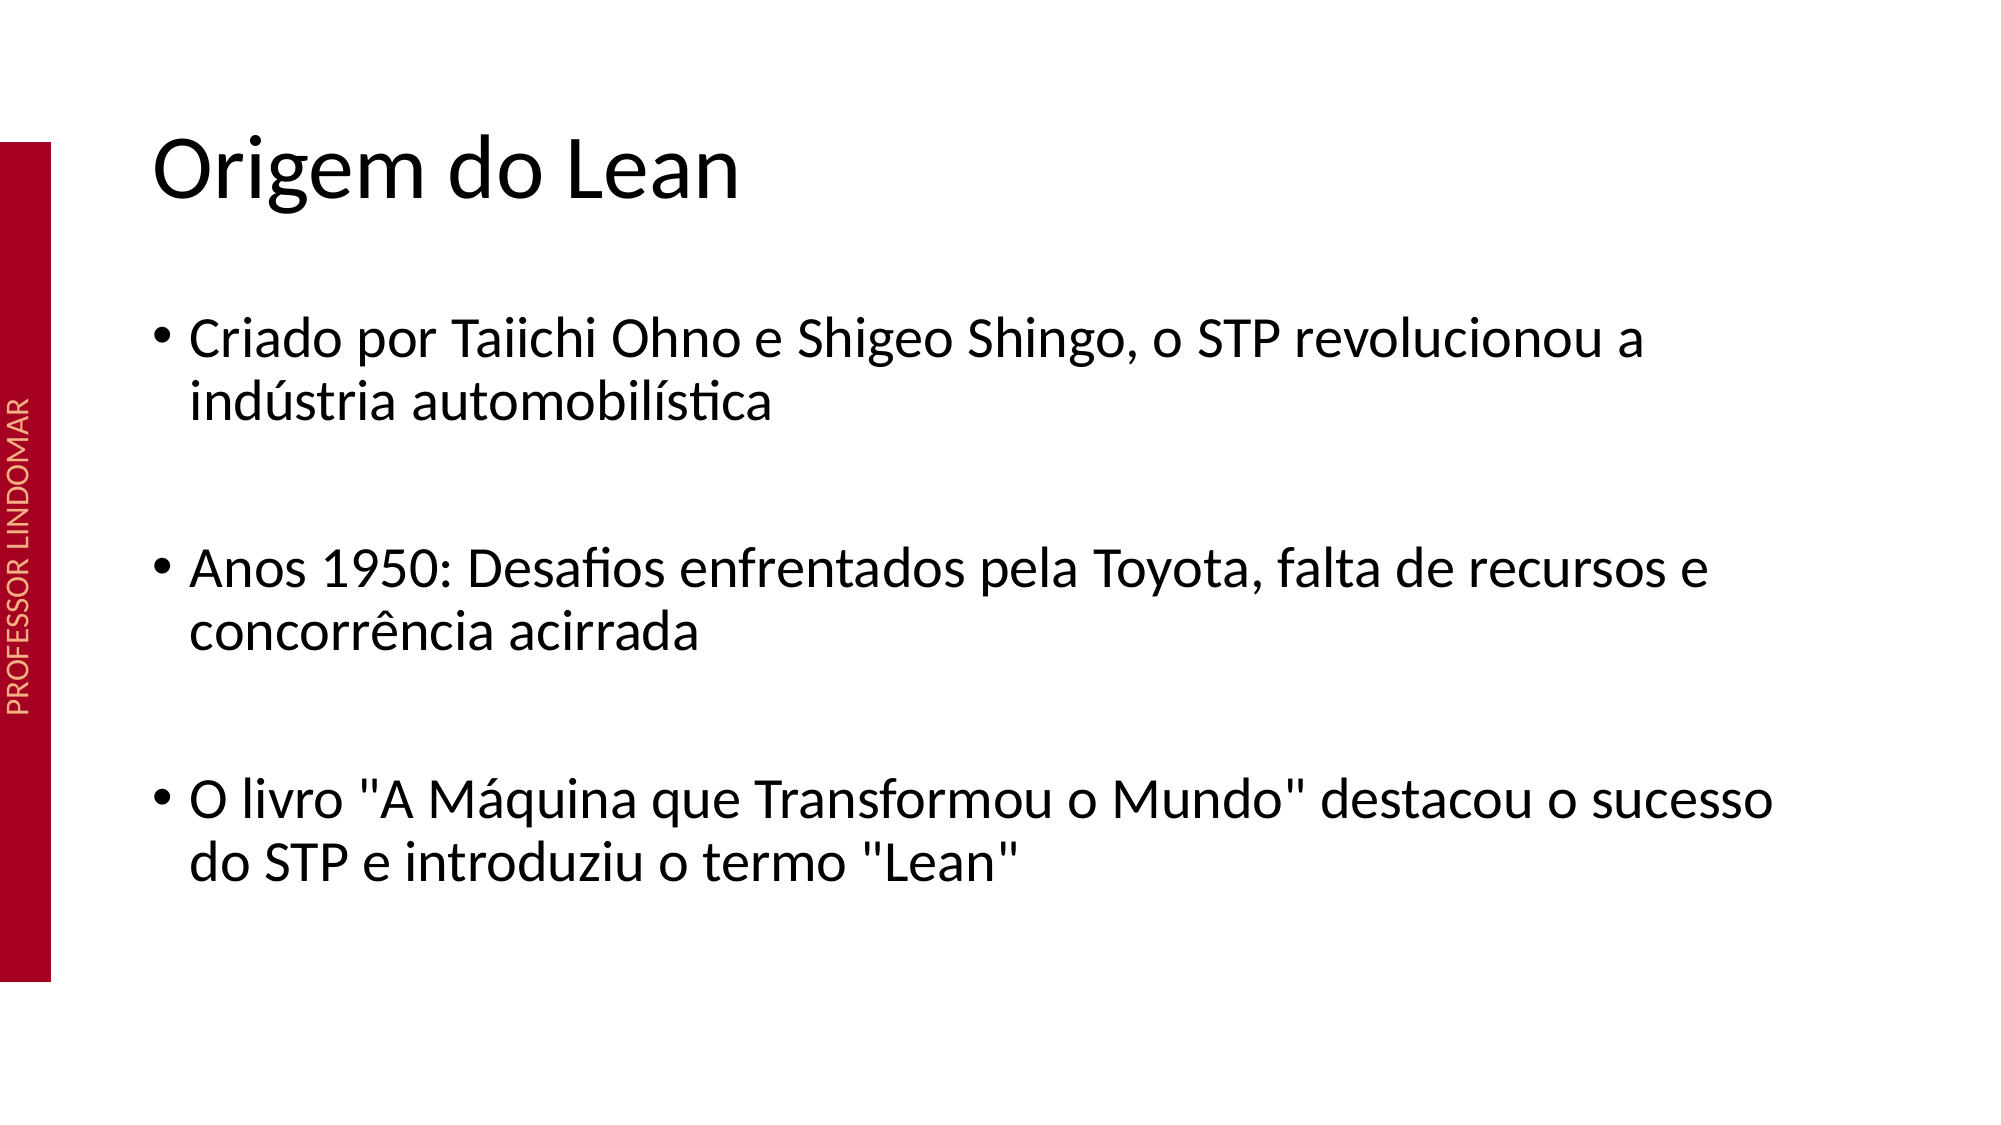

# Origem do Lean
Criado por Taiichi Ohno e Shigeo Shingo, o STP revolucionou a indústria automobilística

Anos 1950: Desafios enfrentados pela Toyota, falta de recursos e concorrência acirrada

O livro "A Máquina que Transformou o Mundo" destacou o sucesso do STP e introduziu o termo "Lean"